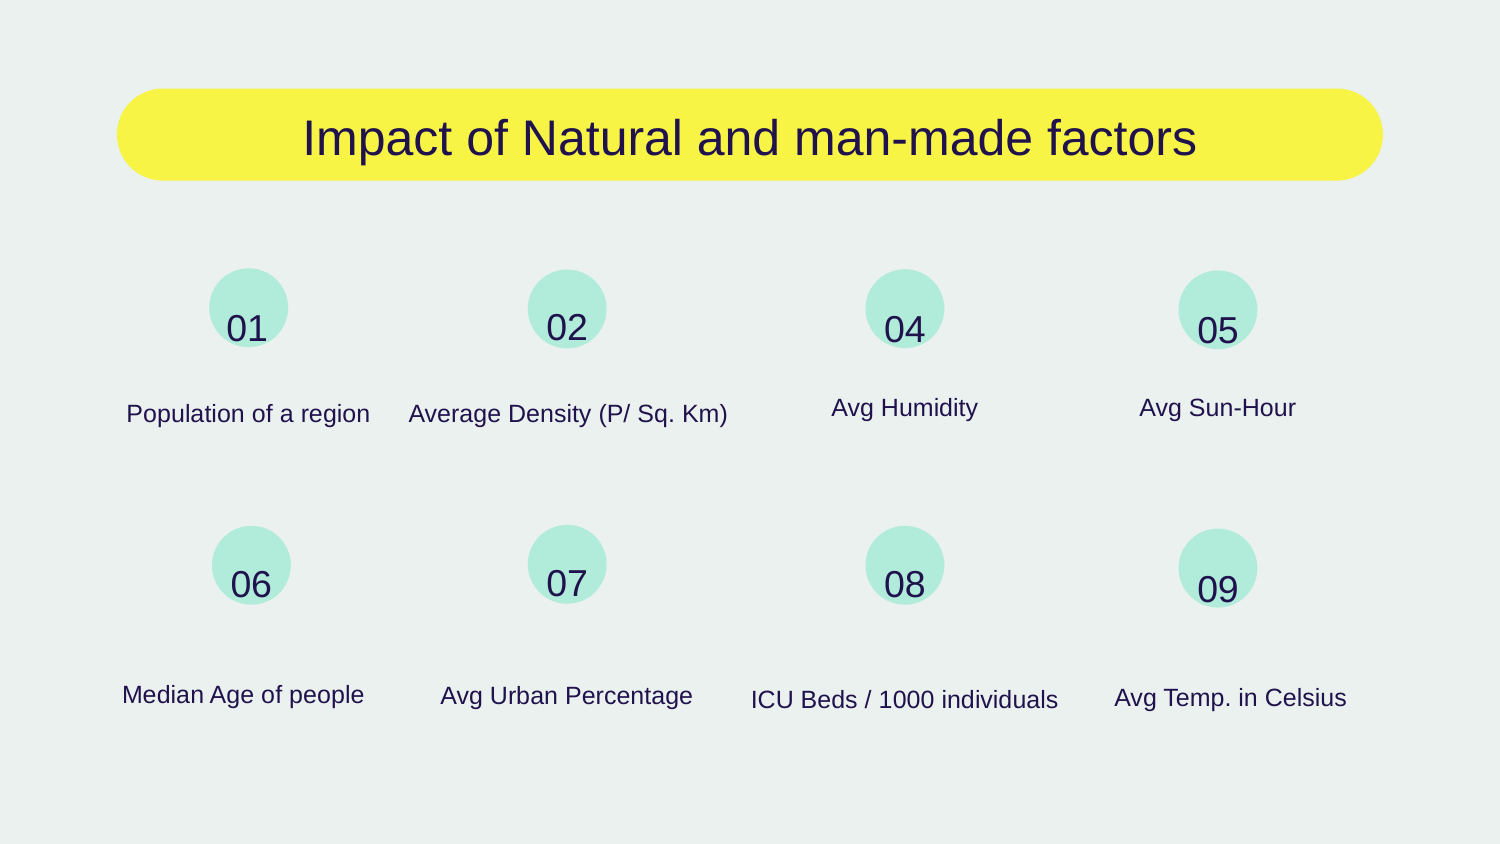

# Impact of Natural and man-made factors

02
01
04
05
Avg Humidity
Avg Sun-Hour
Average Density (P/ Sq. Km)
Population of a region

07
06
08
09
Median Age of people
Avg Urban Percentage
Avg Temp. in Celsius
ICU Beds / 1000 individuals